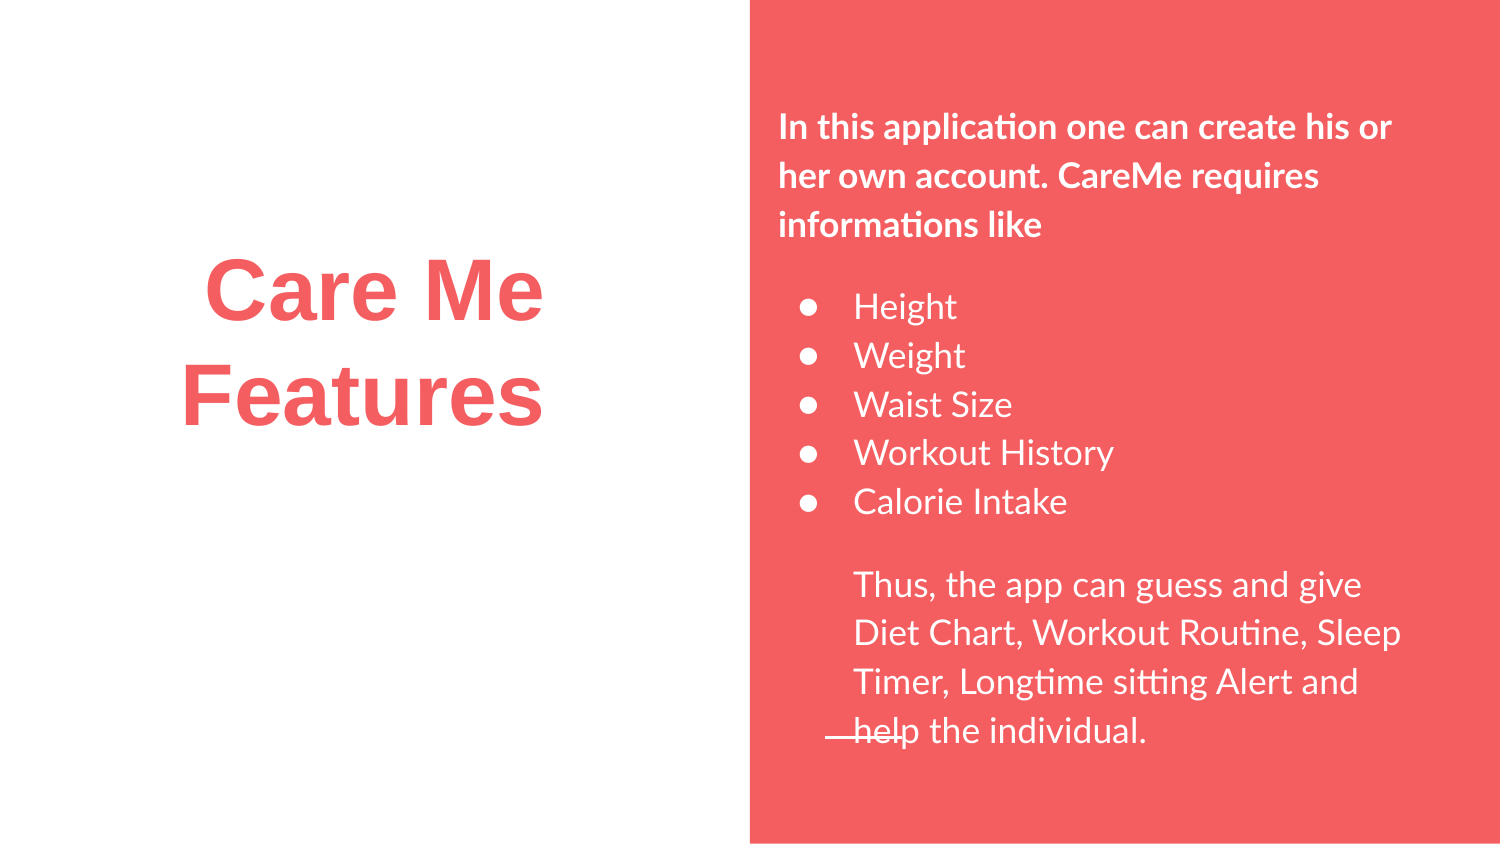

In this application one can create his or her own account. CareMe requires informations like
Height
Weight
Waist Size
Workout History
Calorie Intake
Thus, the app can guess and give
Diet Chart, Workout Routine, Sleep Timer, Longtime sitting Alert and help the individual.

# Care Me
Features